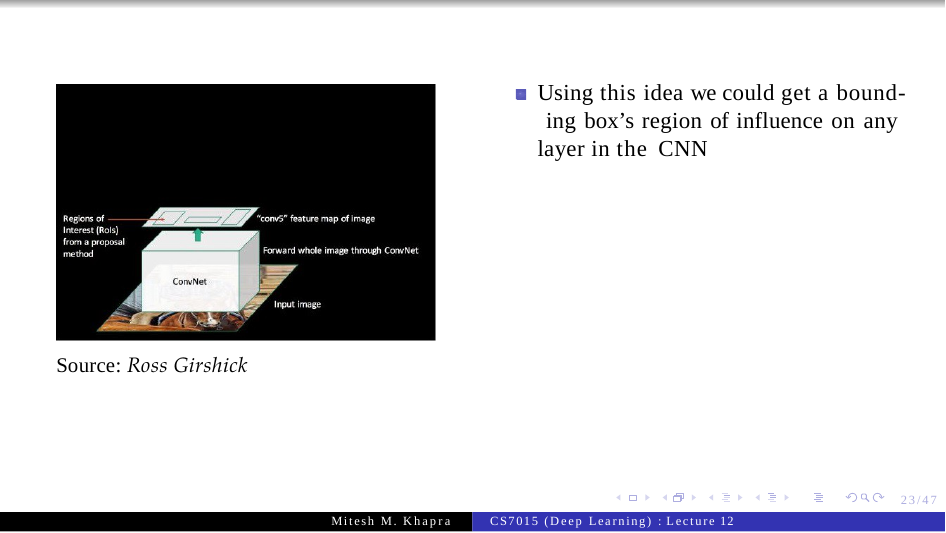

# Using this idea we could get a bound-  ing box’s region of influence on any  layer in the CNN

Source: Ross Girshick
23/47

Mitesh M. Khapra
CS7015 (Deep Learning) : Lecture 12